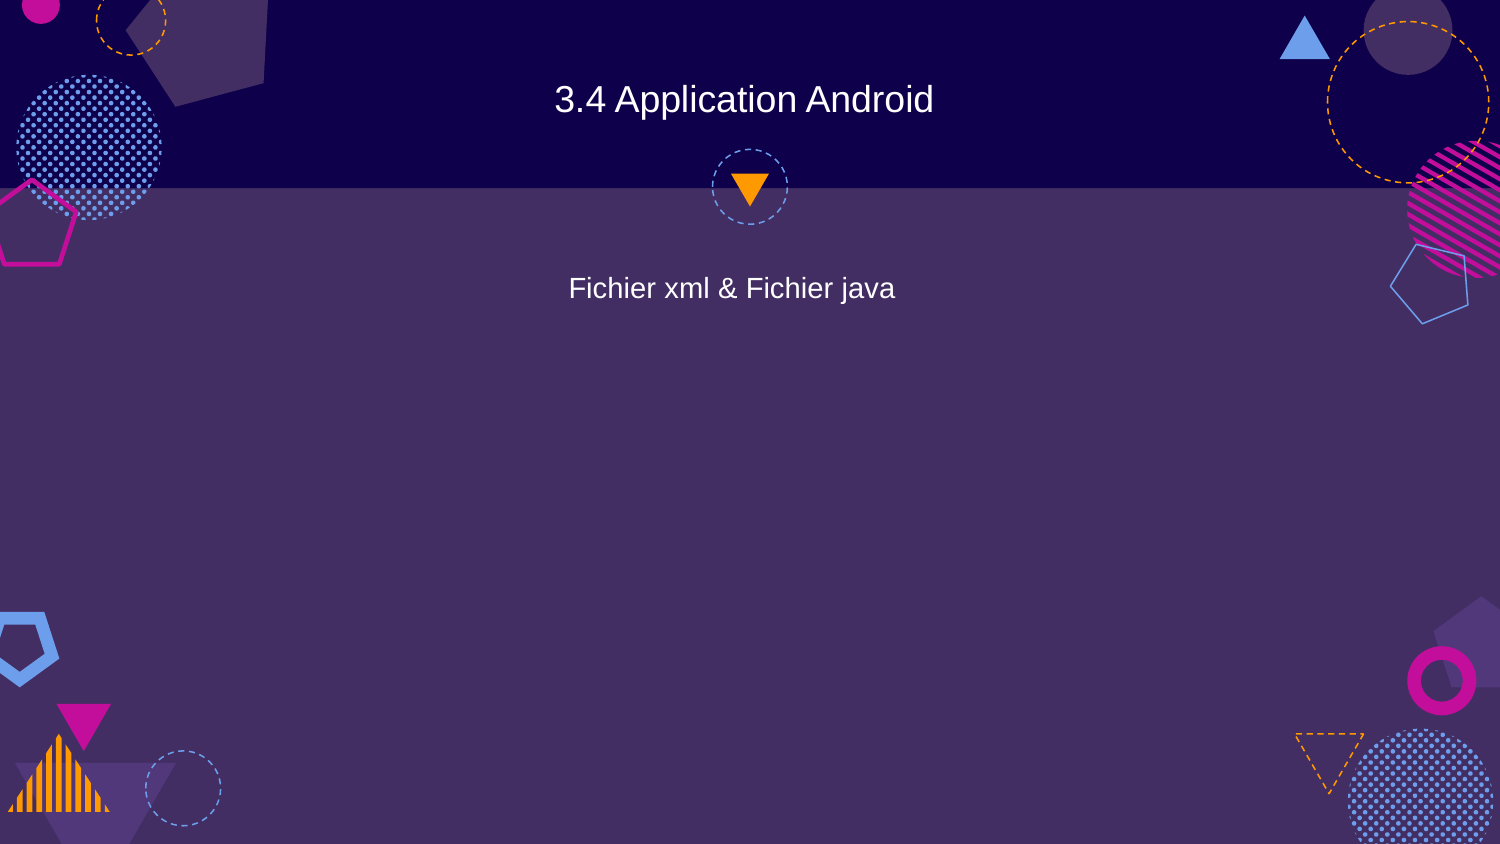

# 3.4 Application Android

Fichier xml & Fichier java